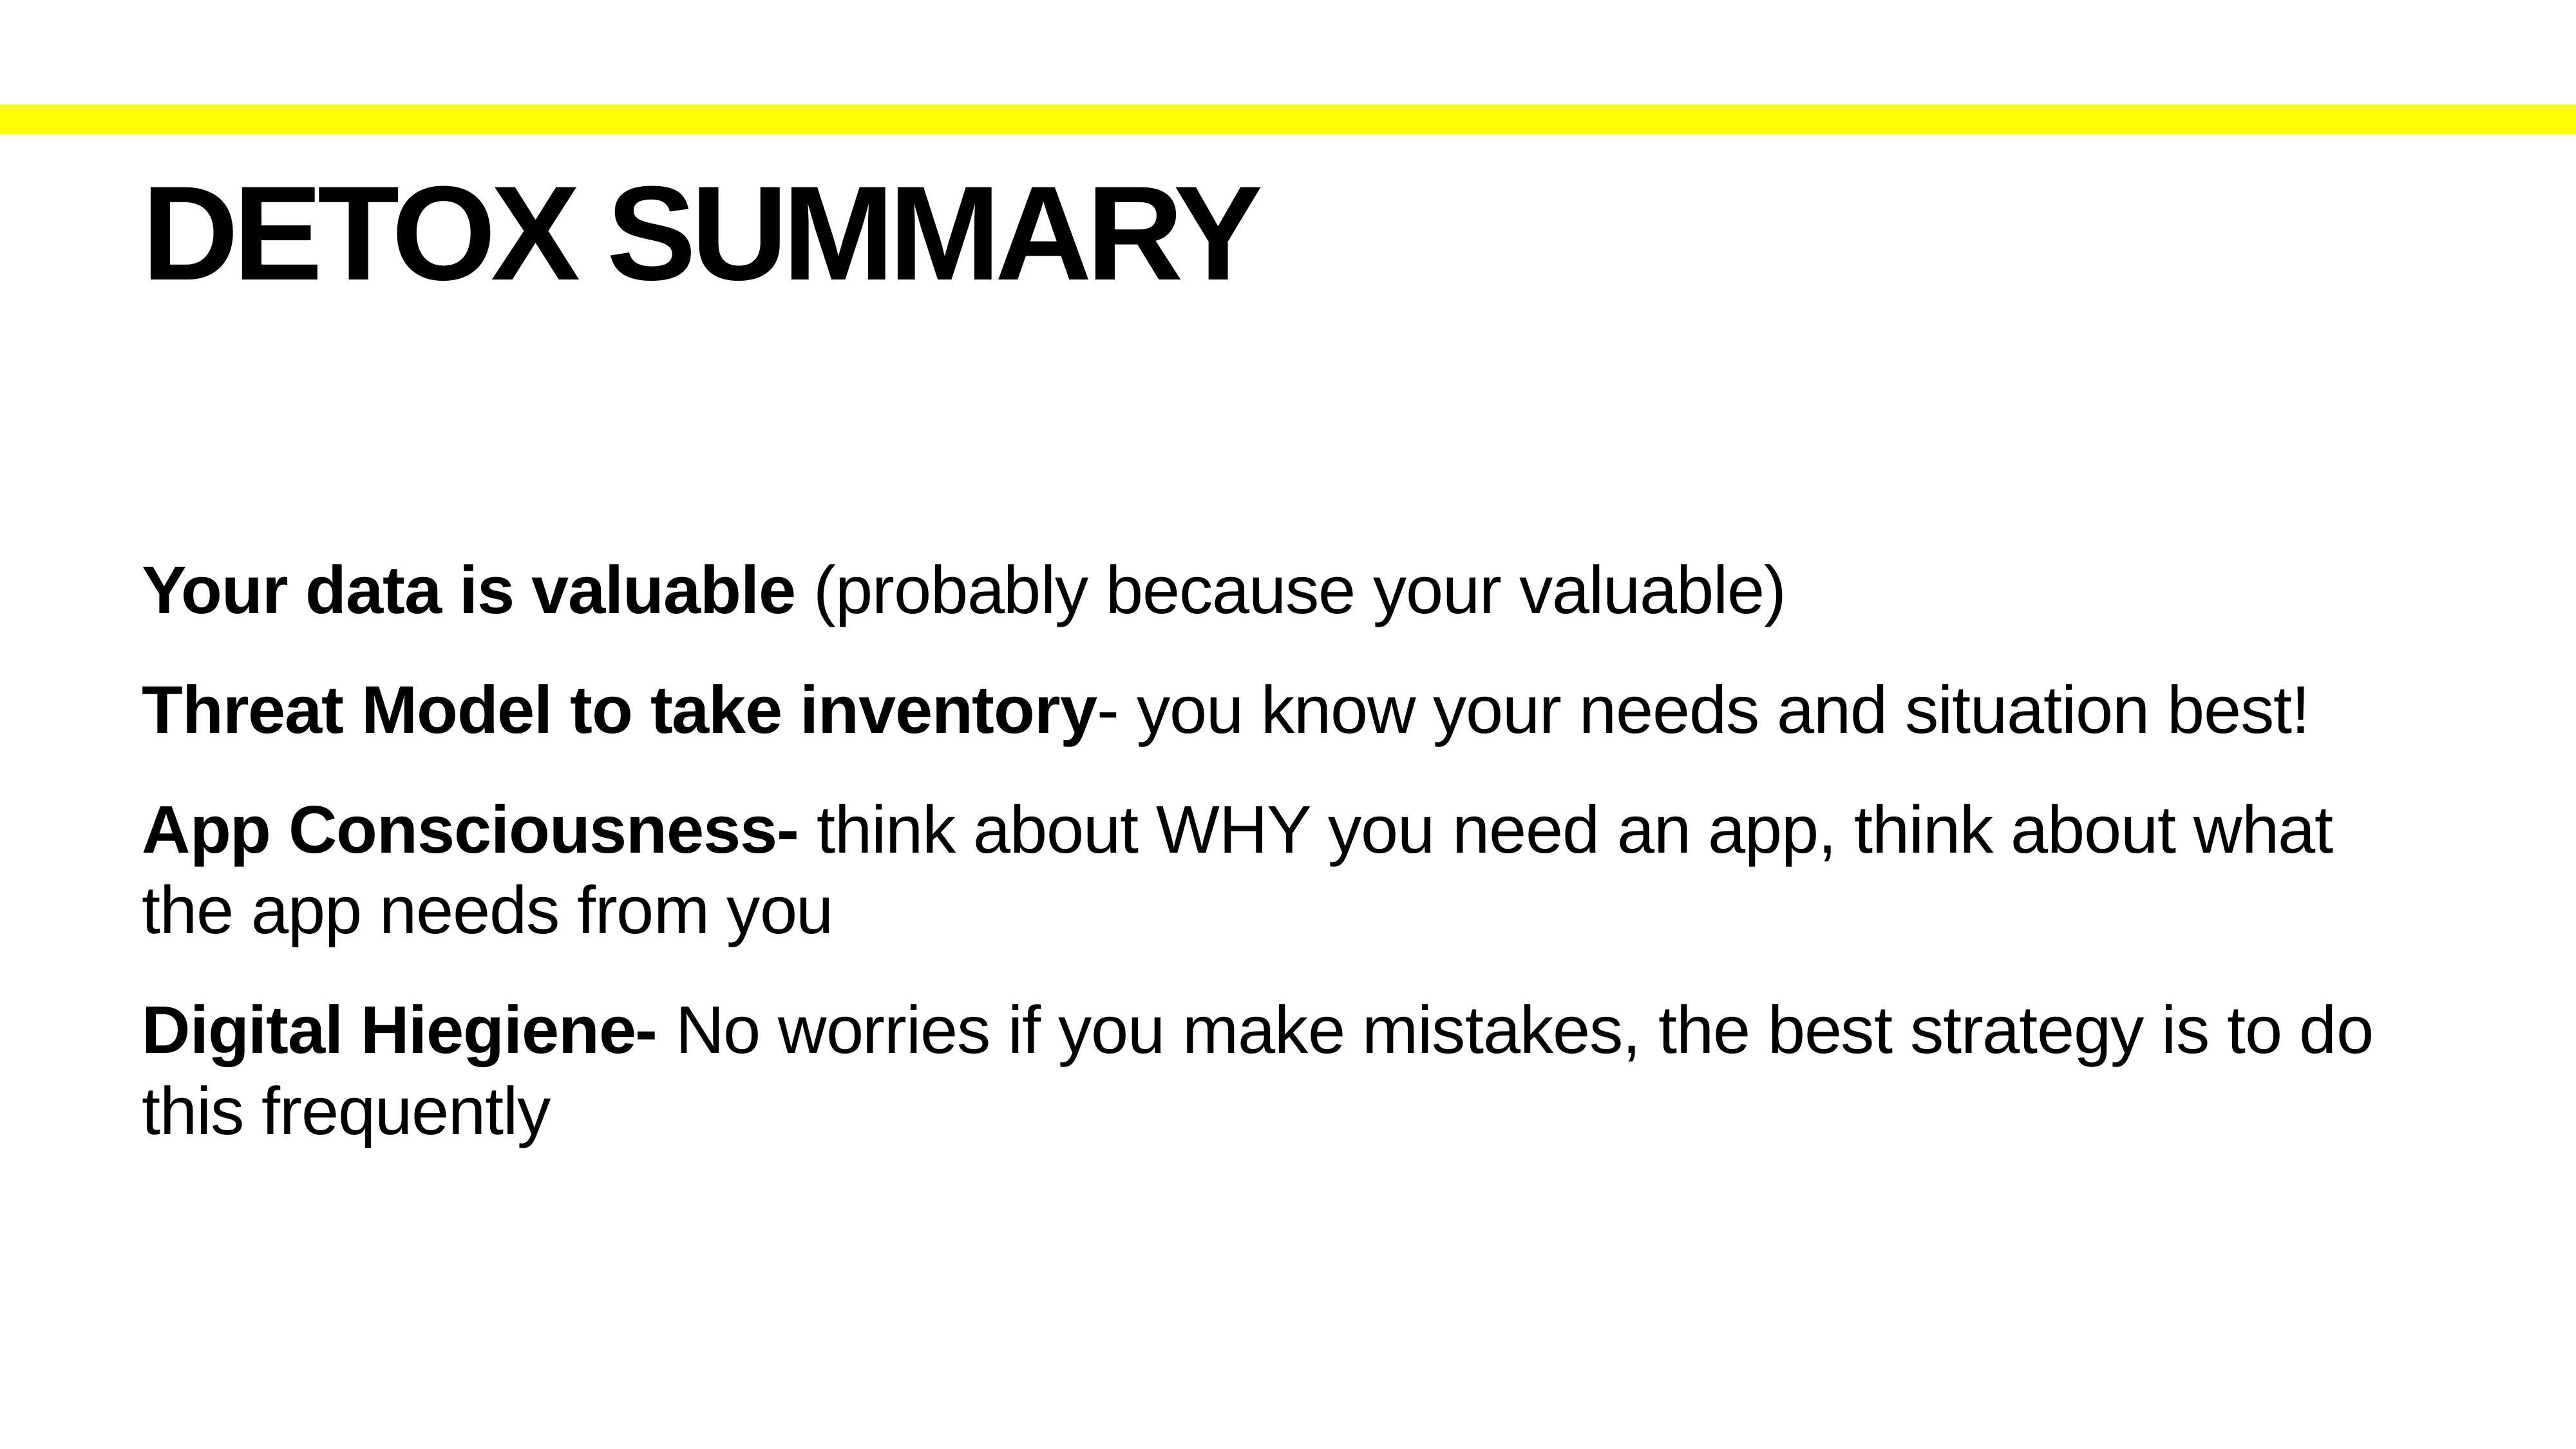

# Detox Summary
Your data is valuable (probably because your valuable)
Threat Model to take inventory- you know your needs and situation best!
App Consciousness- think about WHY you need an app, think about what the app needs from you
Digital Hiegiene- No worries if you make mistakes, the best strategy is to do this frequently